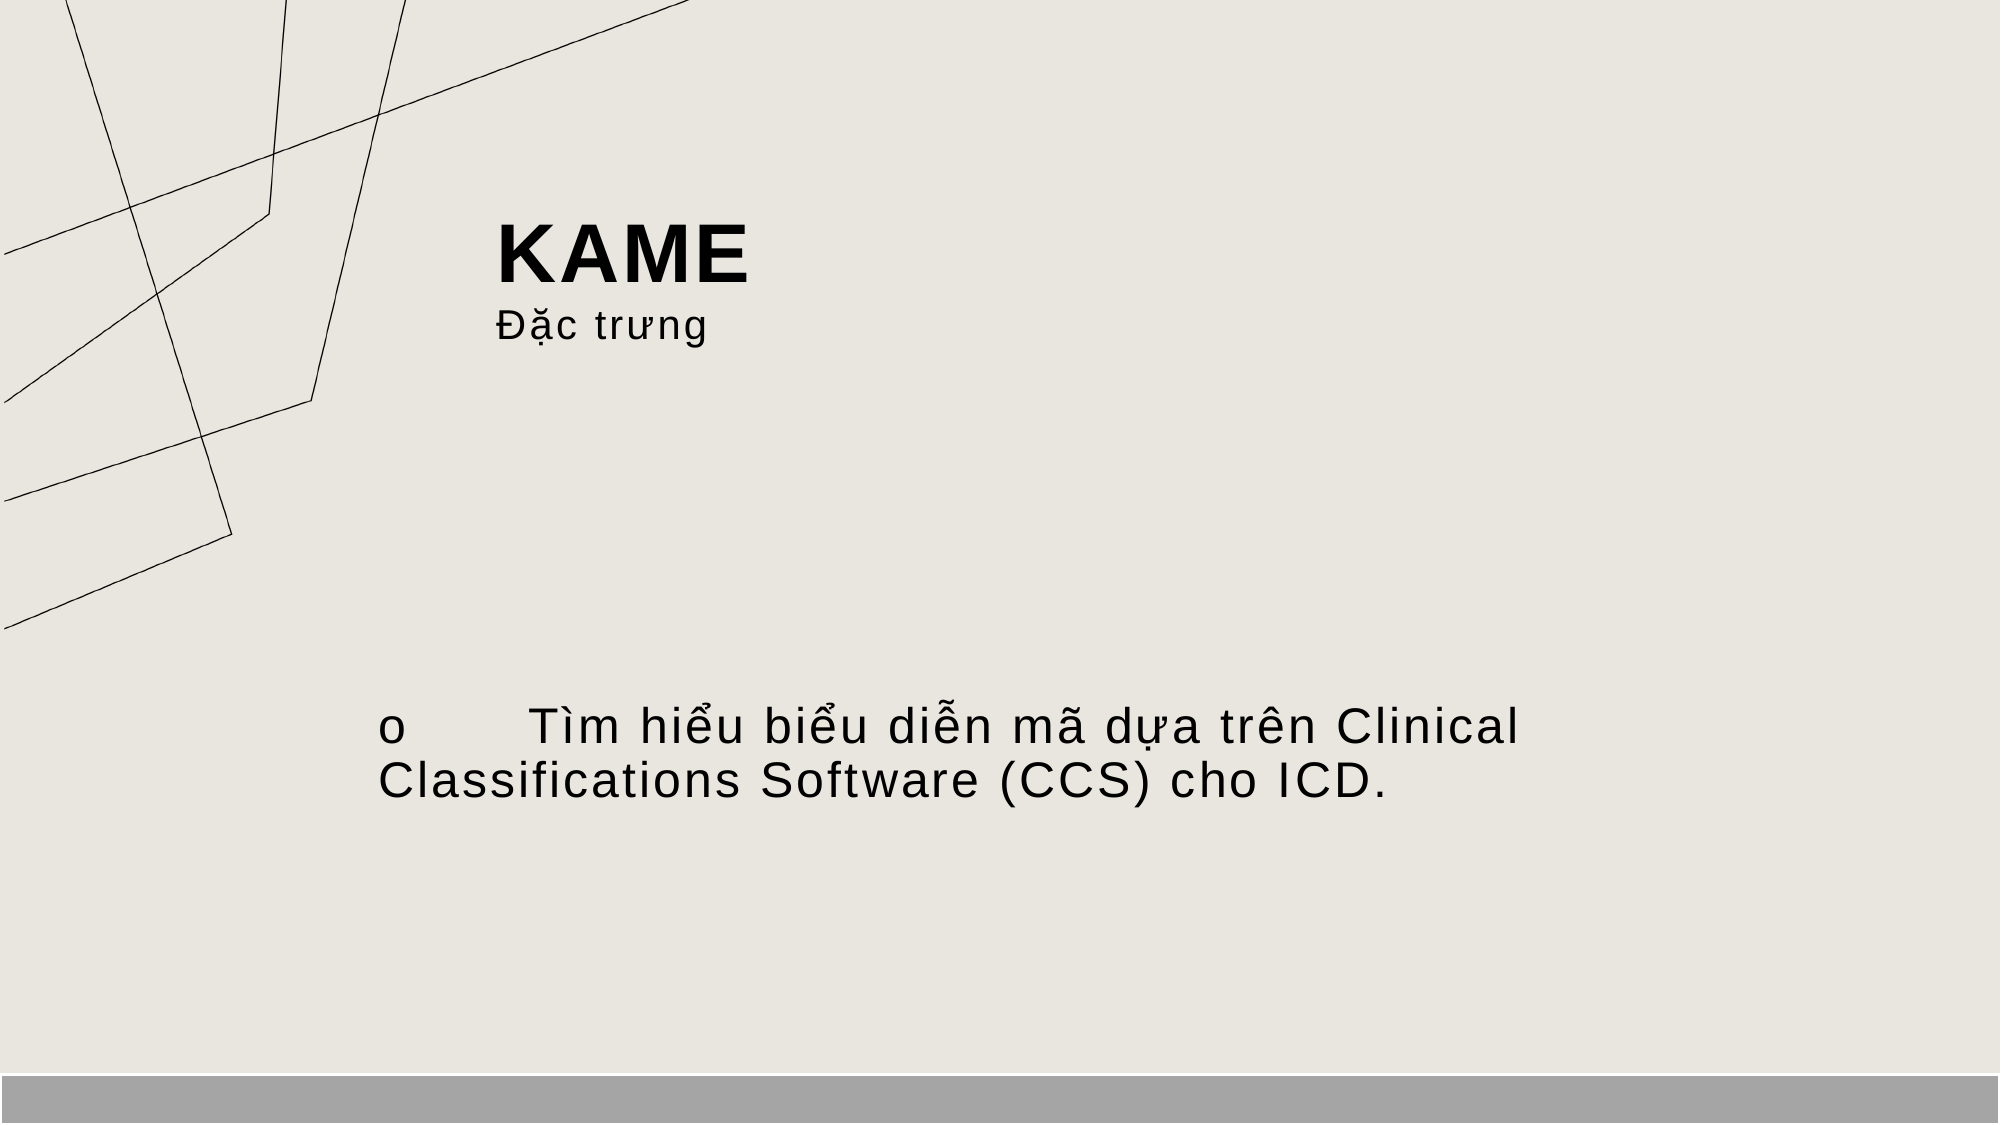

# KAME
Đặc trưng

o	Tìm hiểu biểu diễn mã dựa trên Clinical Classifications Software (CCS) cho ICD.